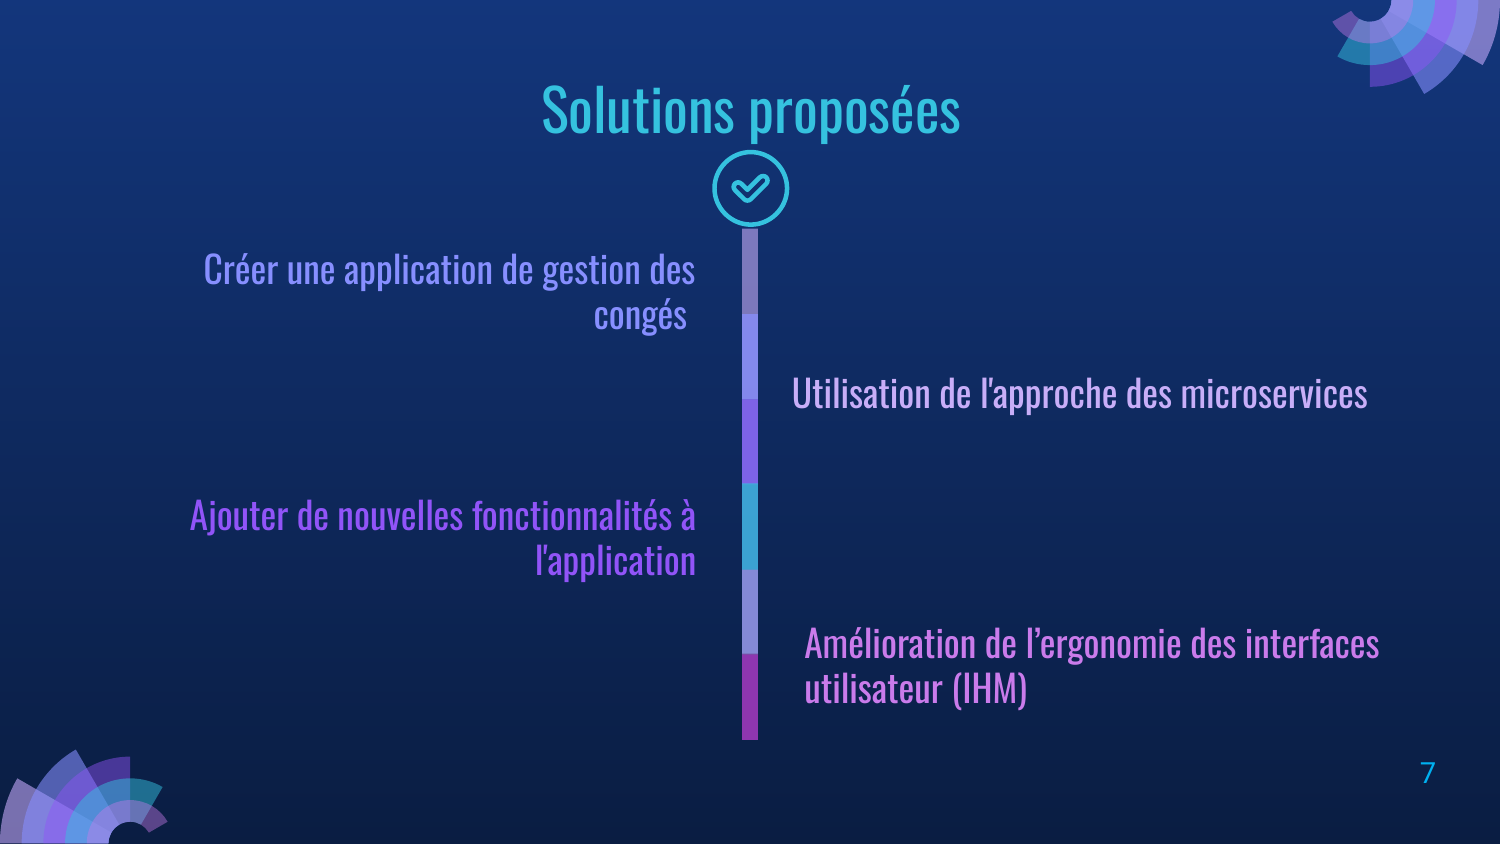

# Solutions proposées

Créer une application de gestion des congés
Utilisation de l'approche des microservices
Ajouter de nouvelles fonctionnalités à l'application
Amélioration de l’ergonomie des interfaces utilisateur (IHM)
7